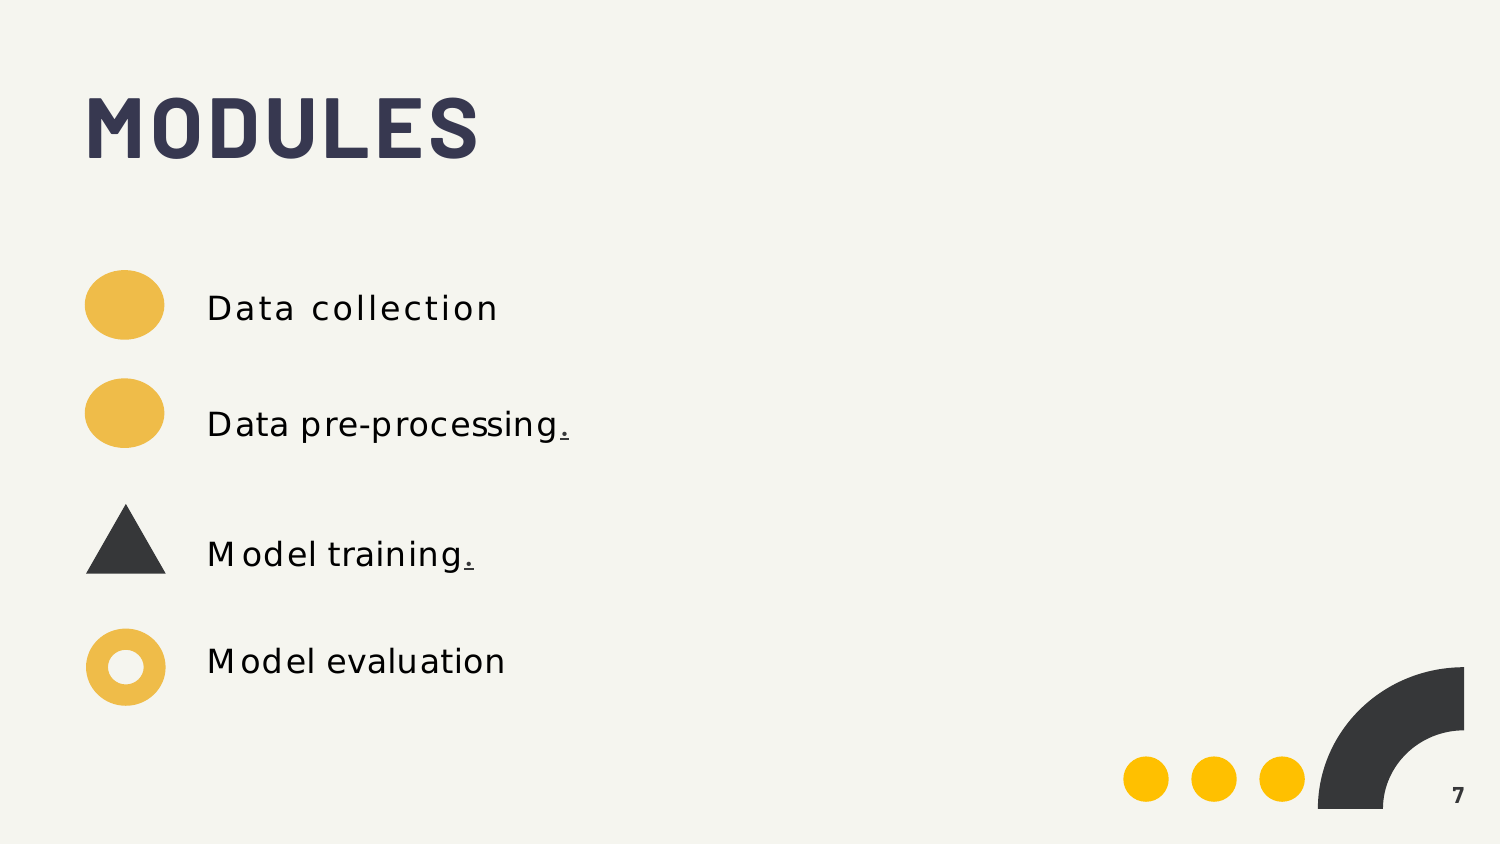

# MODULES

Data collection

Data pre-processing.

Model training.
Model evaluation

7